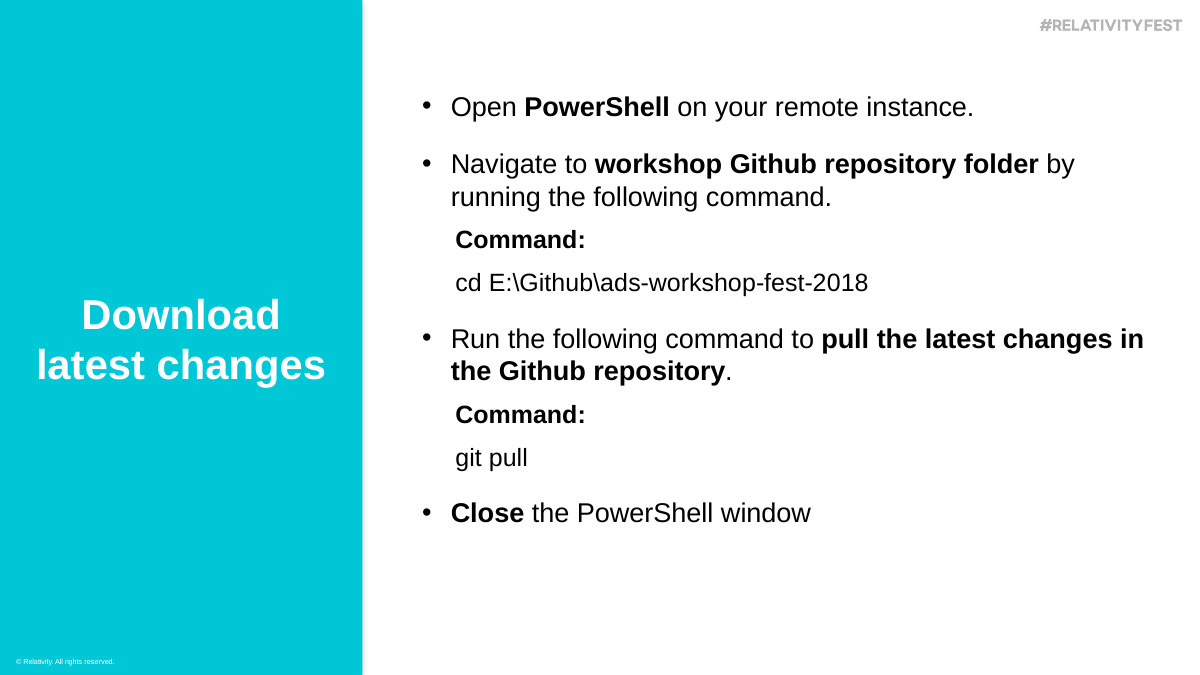

Open PowerShell on your remote instance.
Navigate to workshop Github repository folder by running the following command.
Command:
cd E:\Github\ads-workshop-fest-2018
Run the following command to pull the latest changes in the Github repository.
Command:
git pull
Close the PowerShell window

Download latest changes